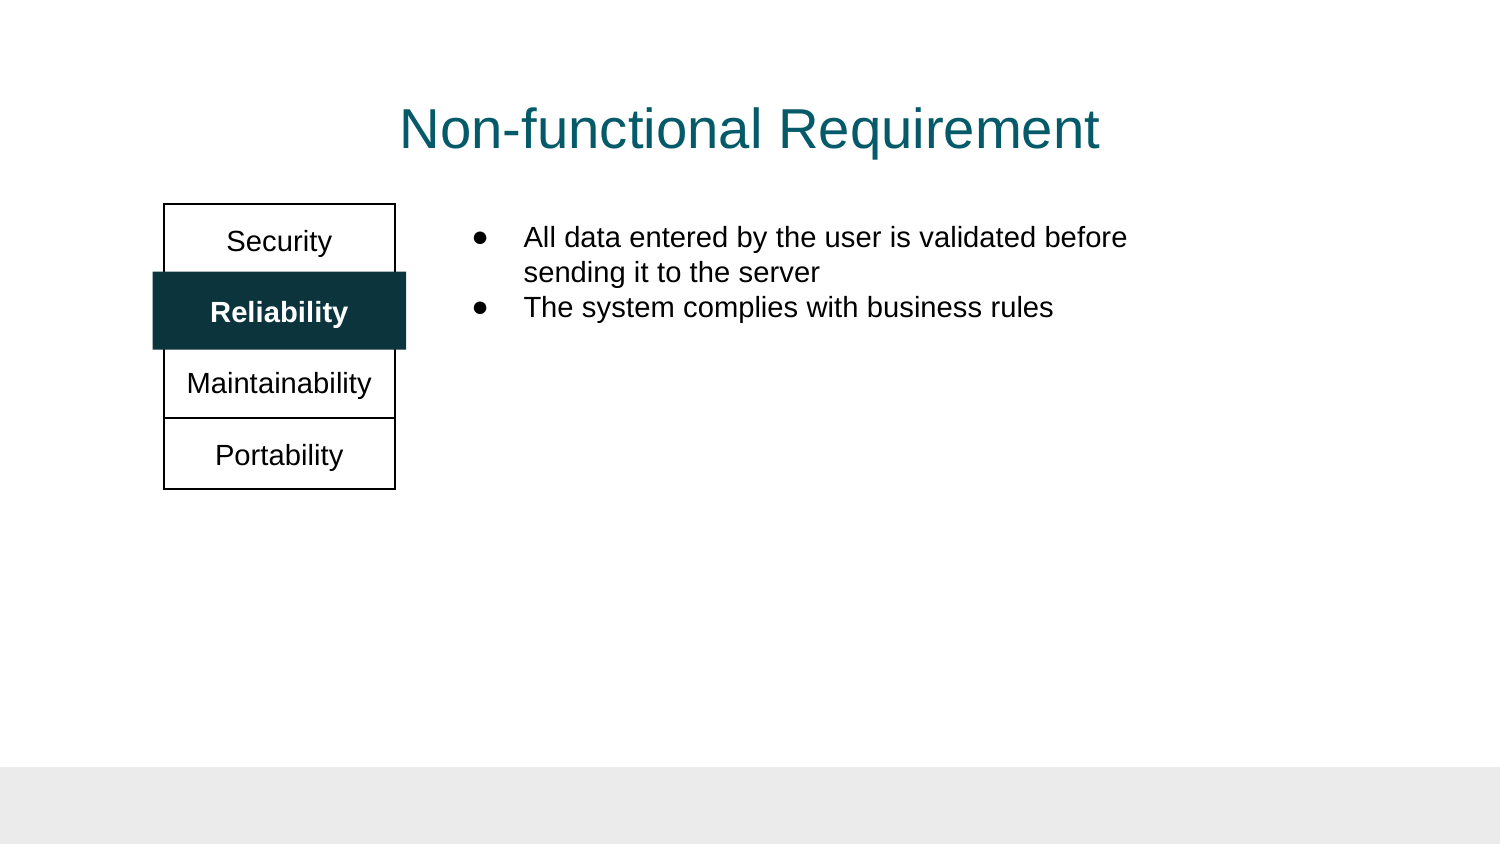

# Non-functional Requirement
Security
All data entered by the user is validated before sending it to the server
The system complies with business rules

Reliability
Extensibility
Maintainability
Portability